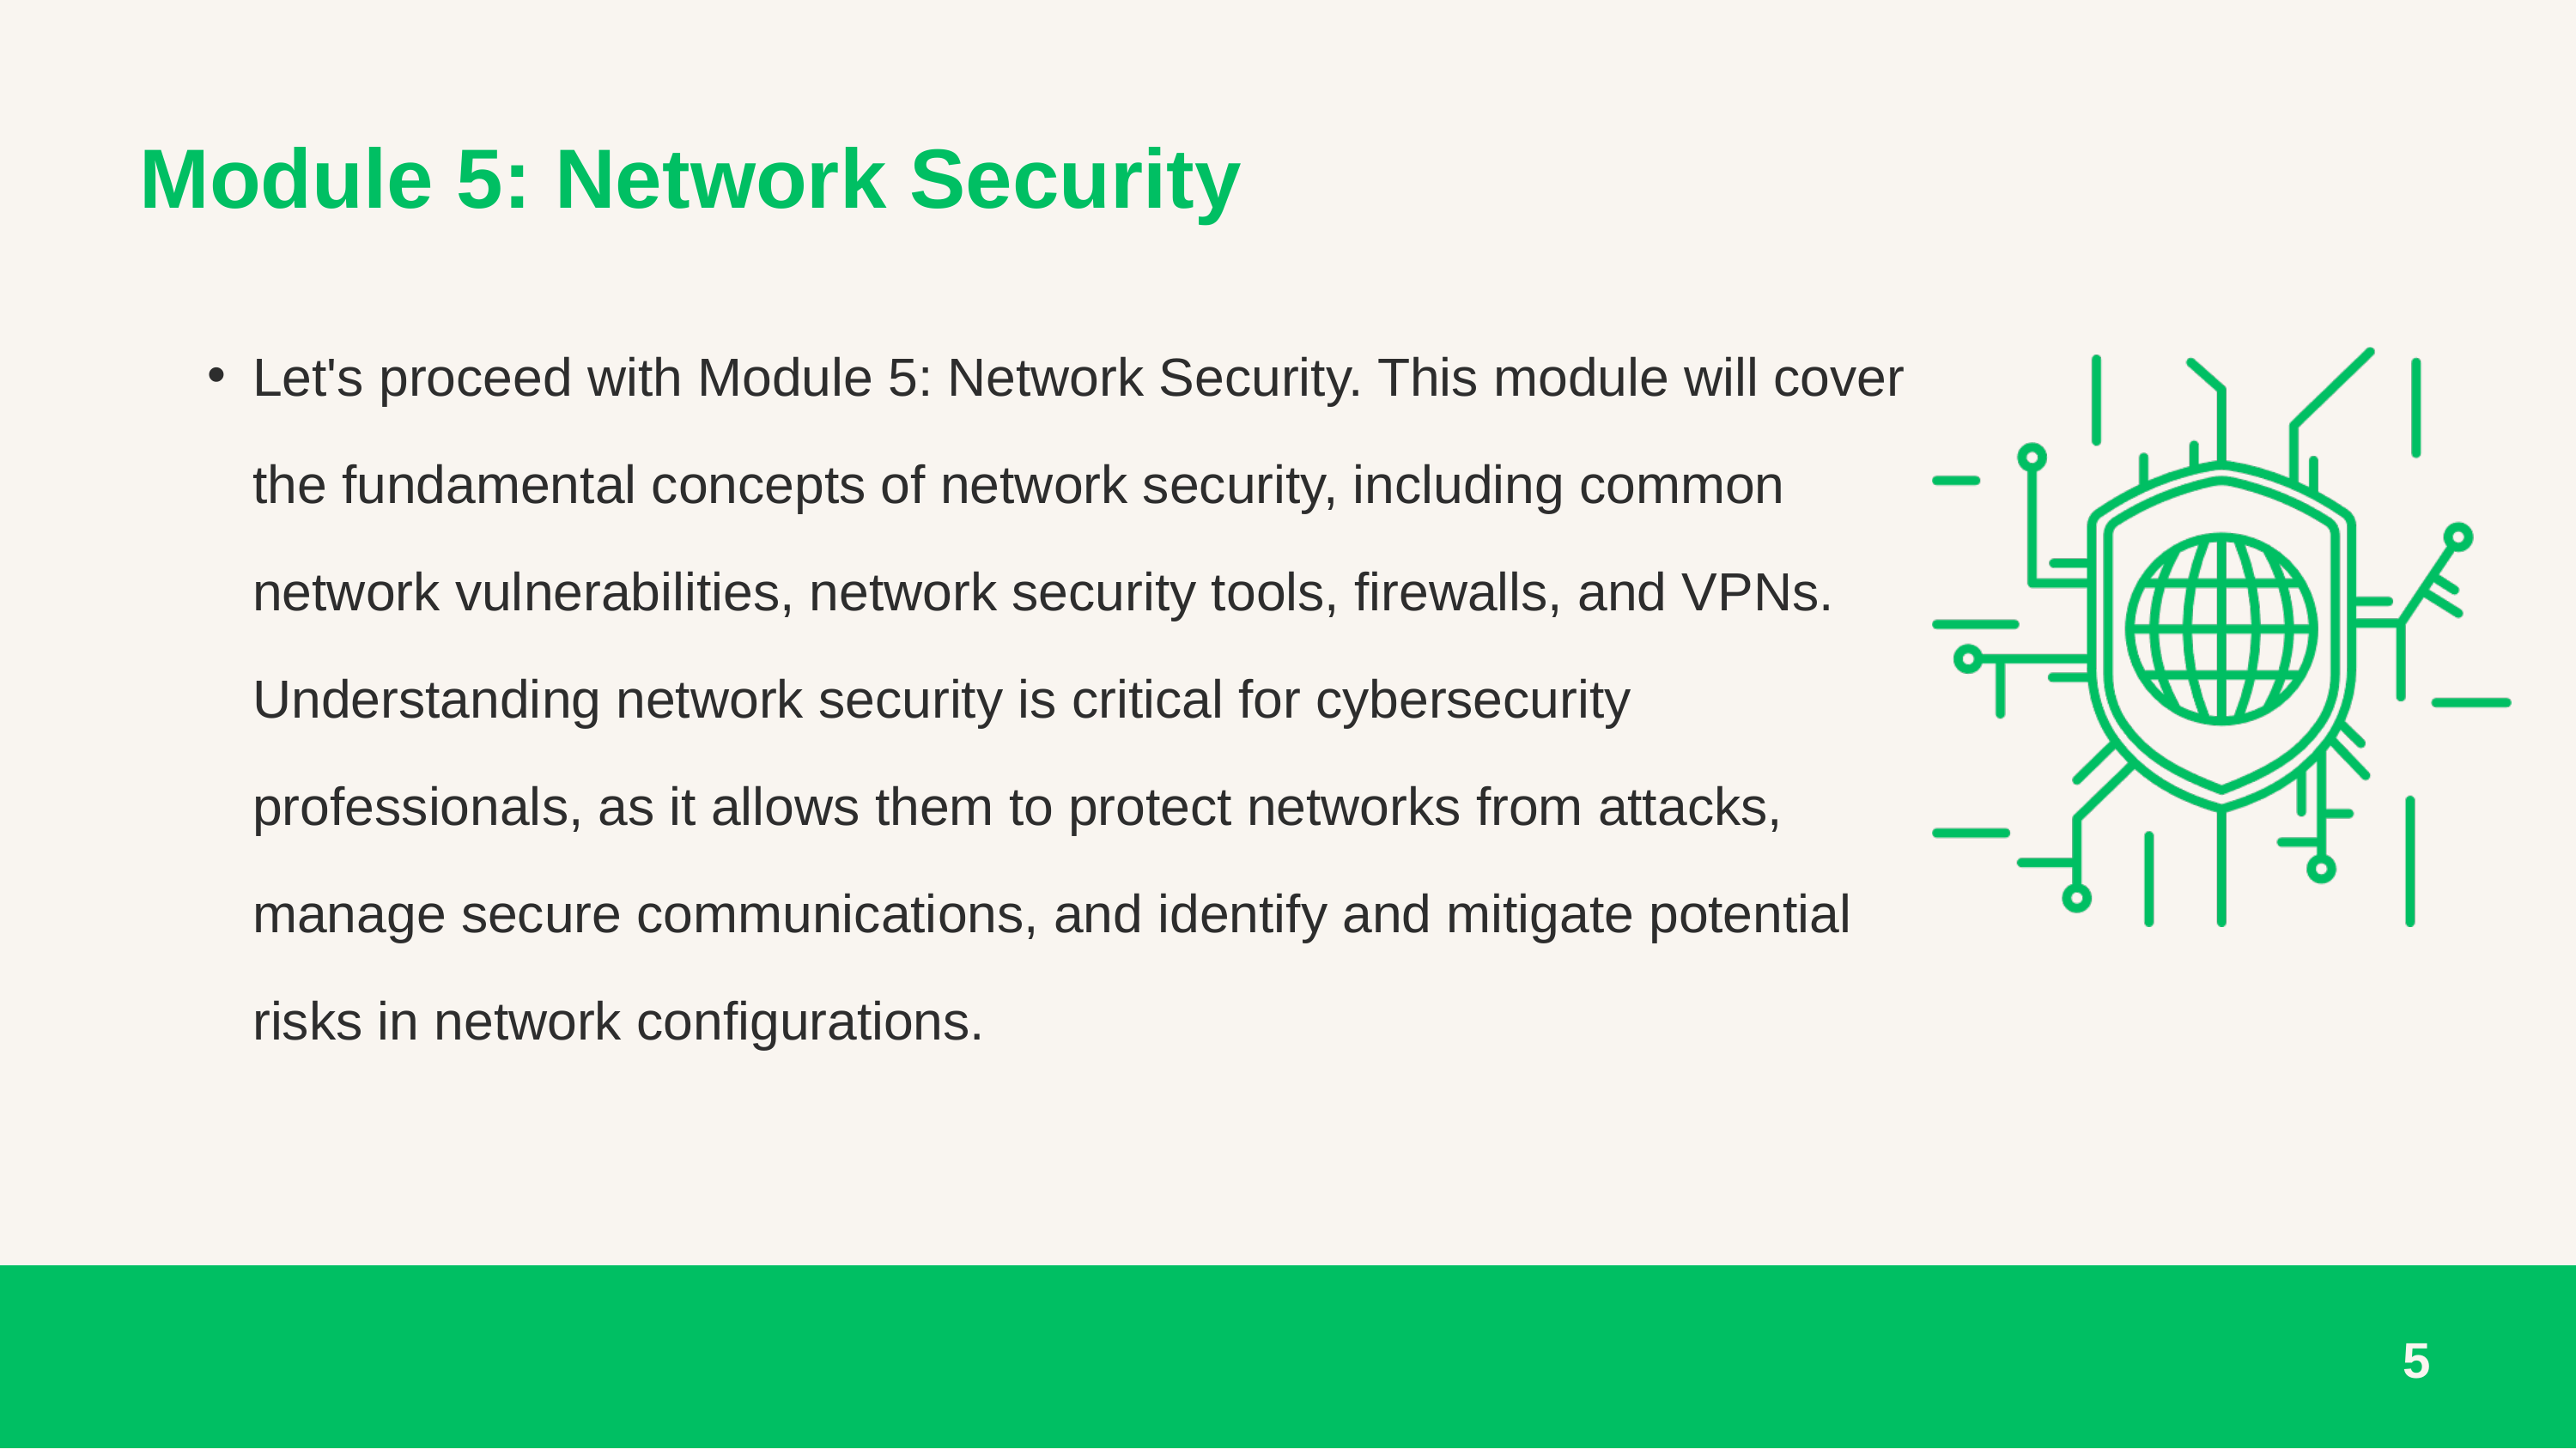

Module 5: Network Security
Let's proceed with Module 5: Network Security. This module will cover the fundamental concepts of network security, including common network vulnerabilities, network security tools, firewalls, and VPNs. Understanding network security is critical for cybersecurity professionals, as it allows them to protect networks from attacks, manage secure communications, and identify and mitigate potential risks in network configurations.

5